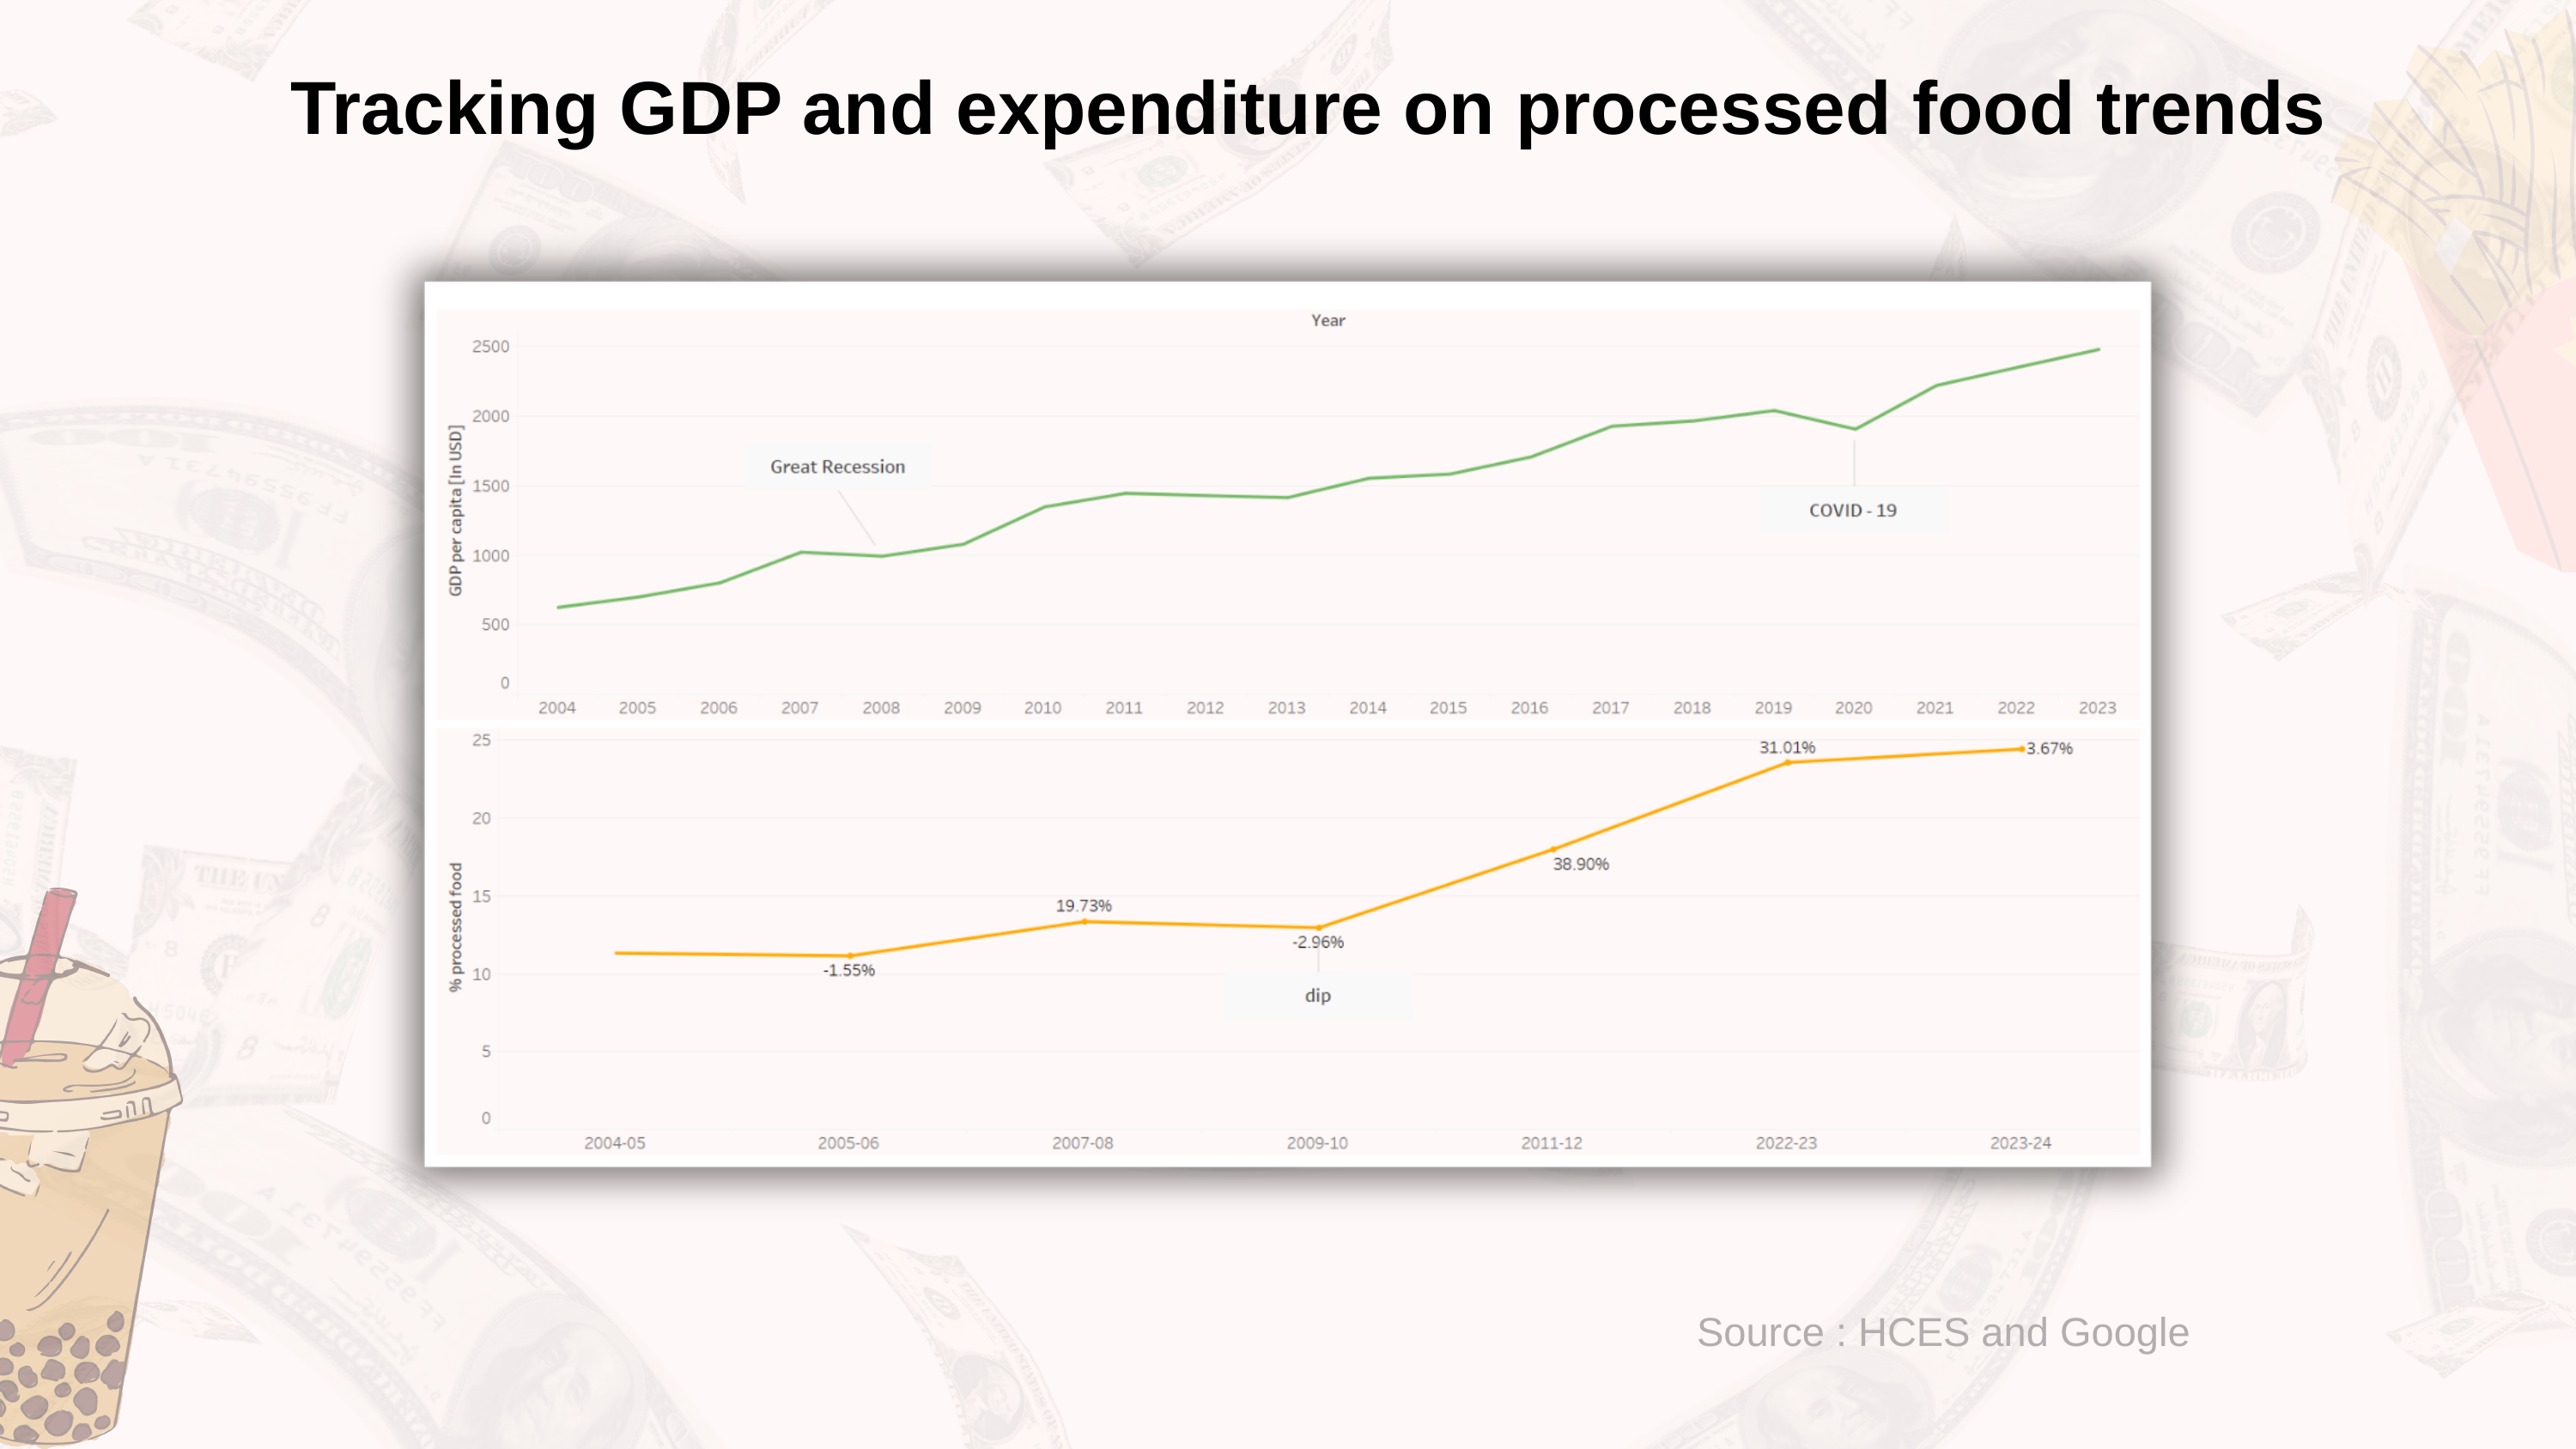

Tracking GDP and expenditure on processed food trends

Source : HCES and Google